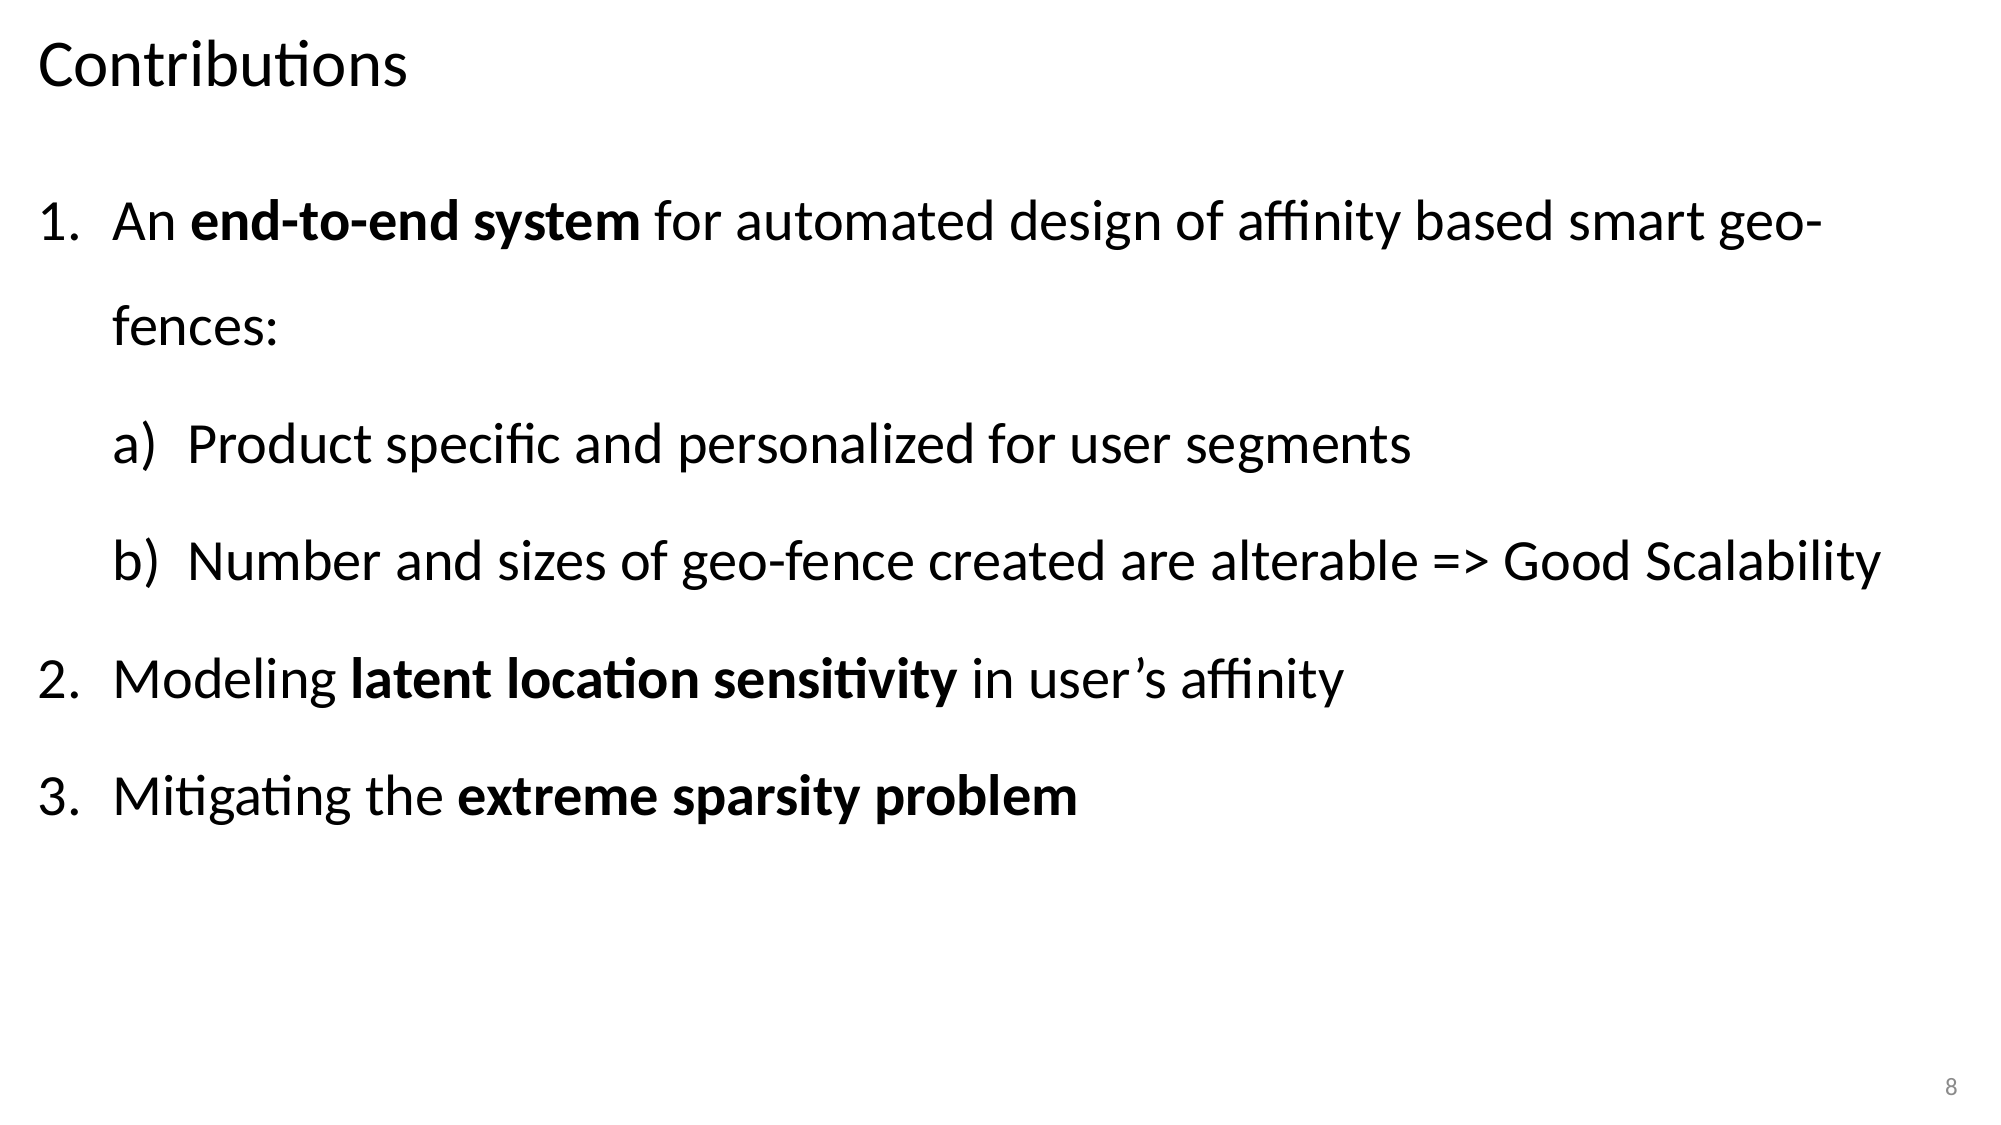

# Contributions
An end-to-end system for automated design of affinity based smart geo-fences:
Product specific and personalized for user segments
Number and sizes of geo-fence created are alterable => Good Scalability
Modeling latent location sensitivity in user’s affinity
Mitigating the extreme sparsity problem

8